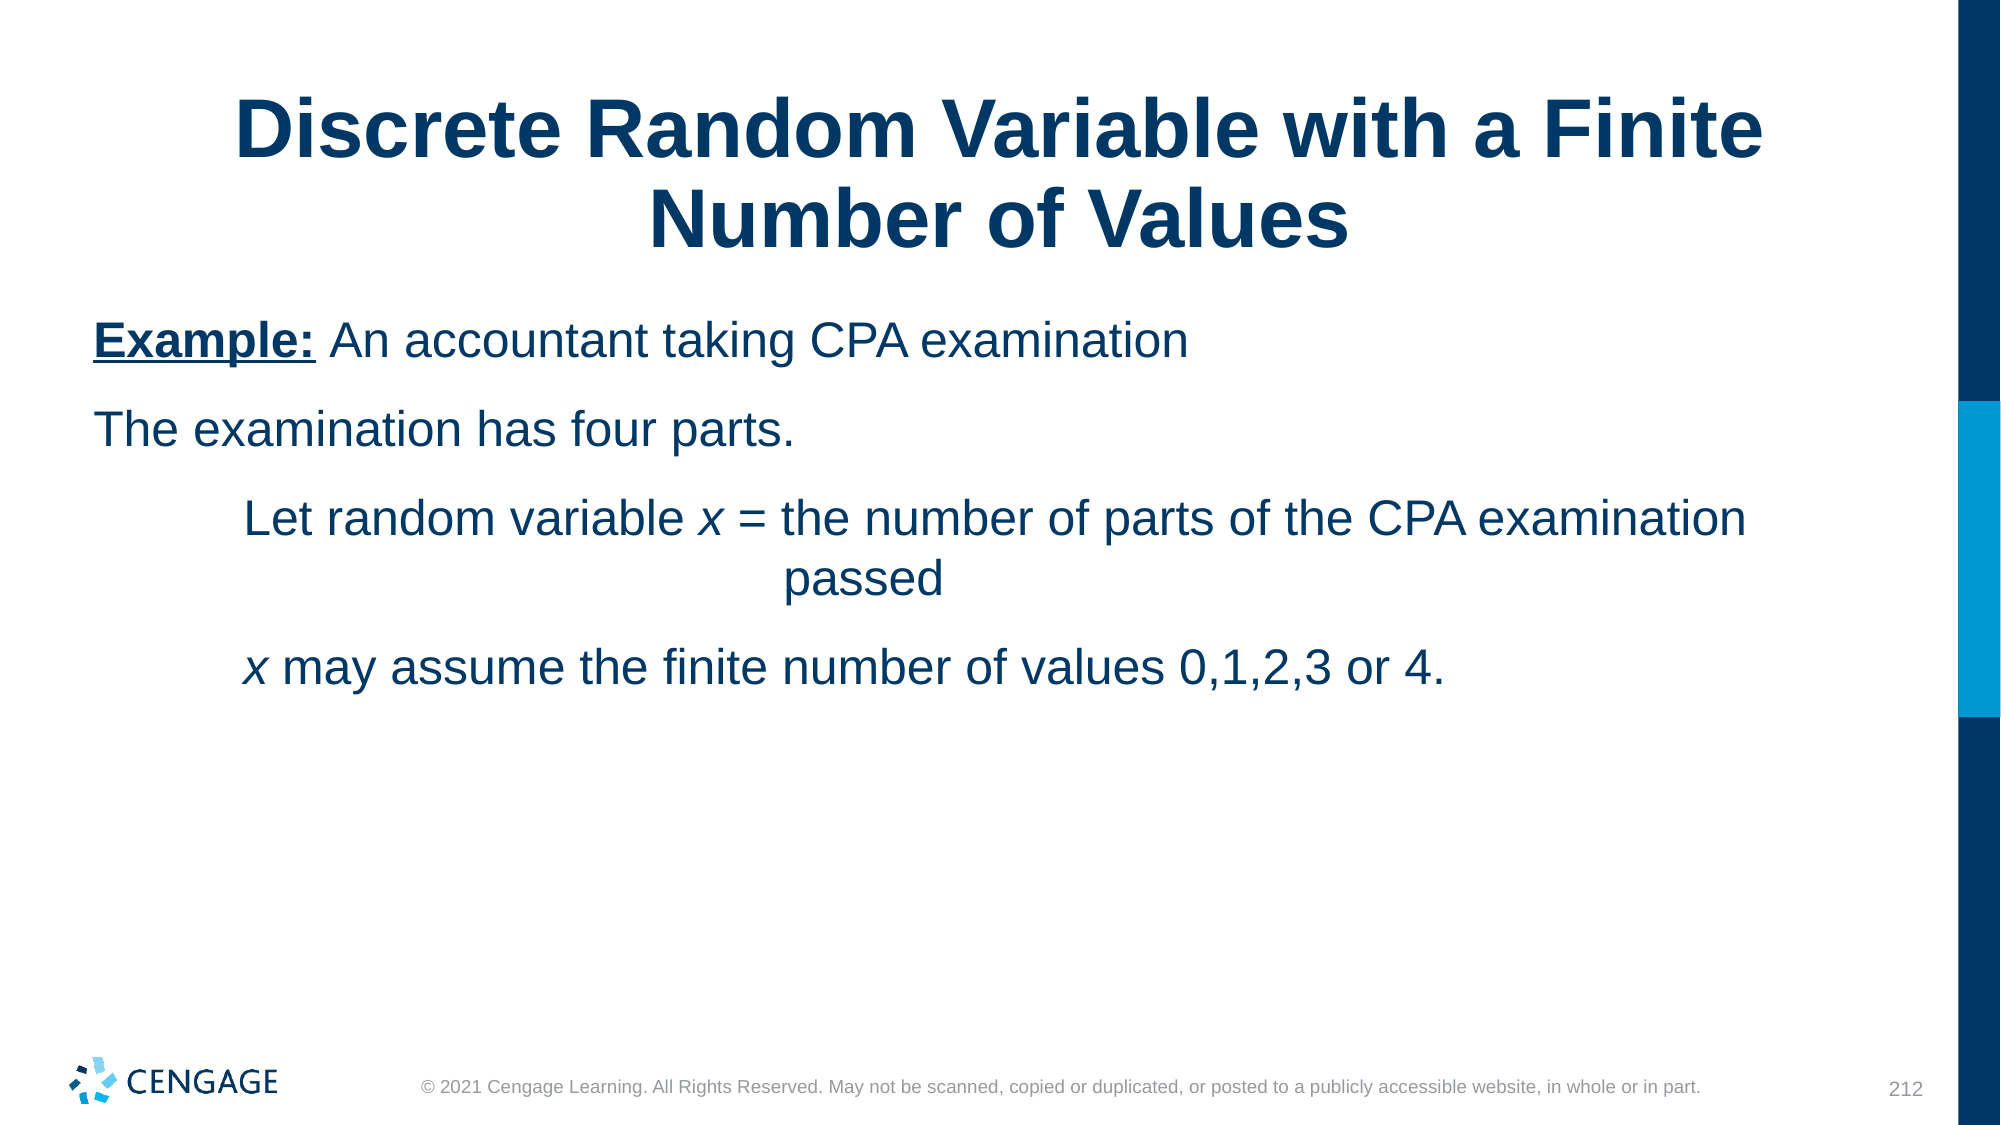

# Discrete Random Variable with a Finite Number of Values
Example: An accountant taking CPA examination
The examination has four parts.
Let random variable x = the number of parts of the CPA examination passed
x may assume the finite number of values 0,1,2,3 or 4.